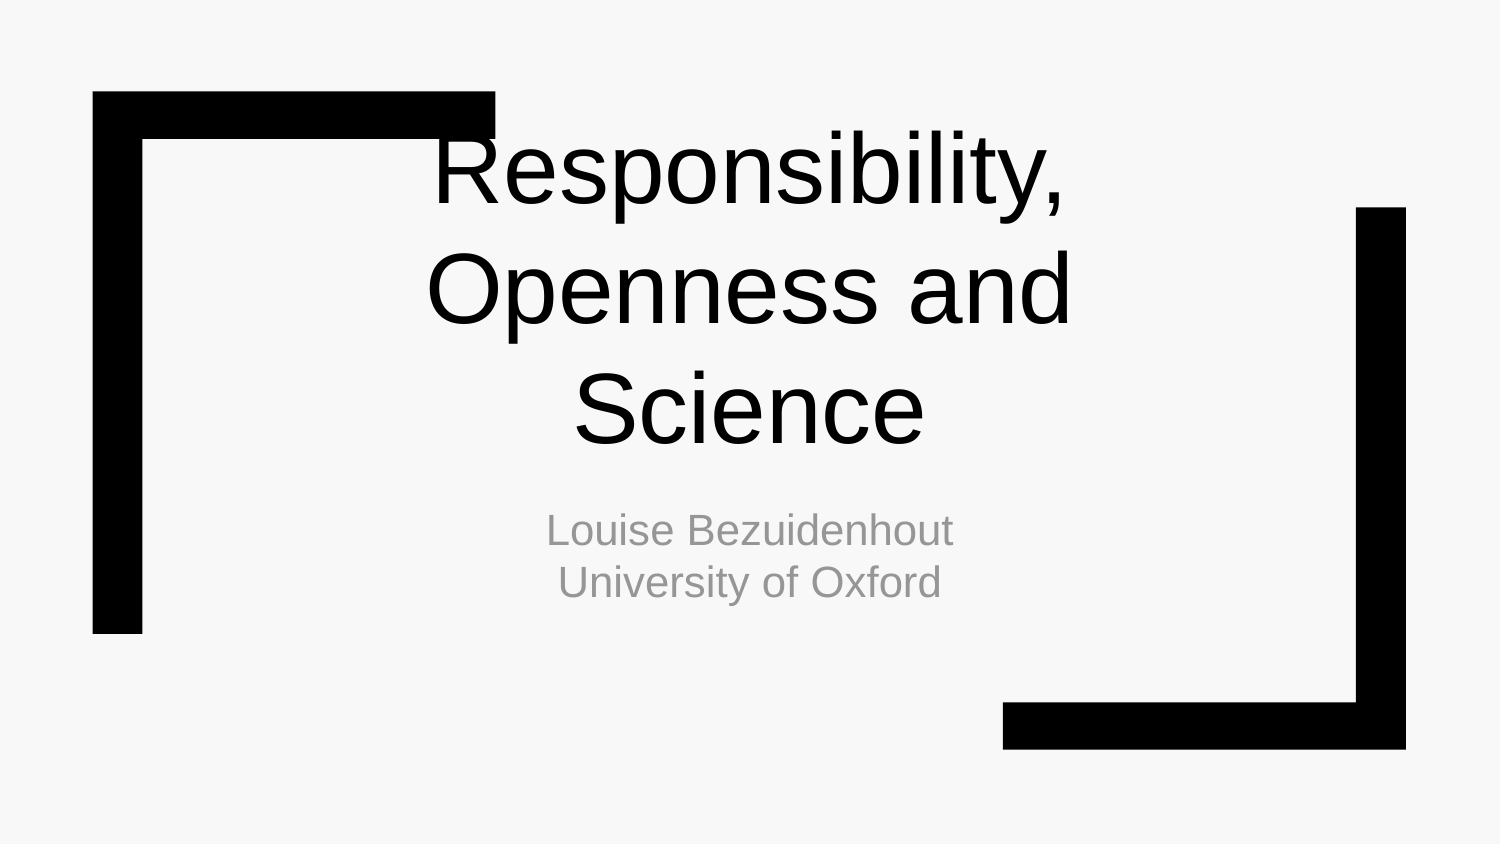

# Responsibility, Openness and Science
Louise Bezuidenhout
University of Oxford